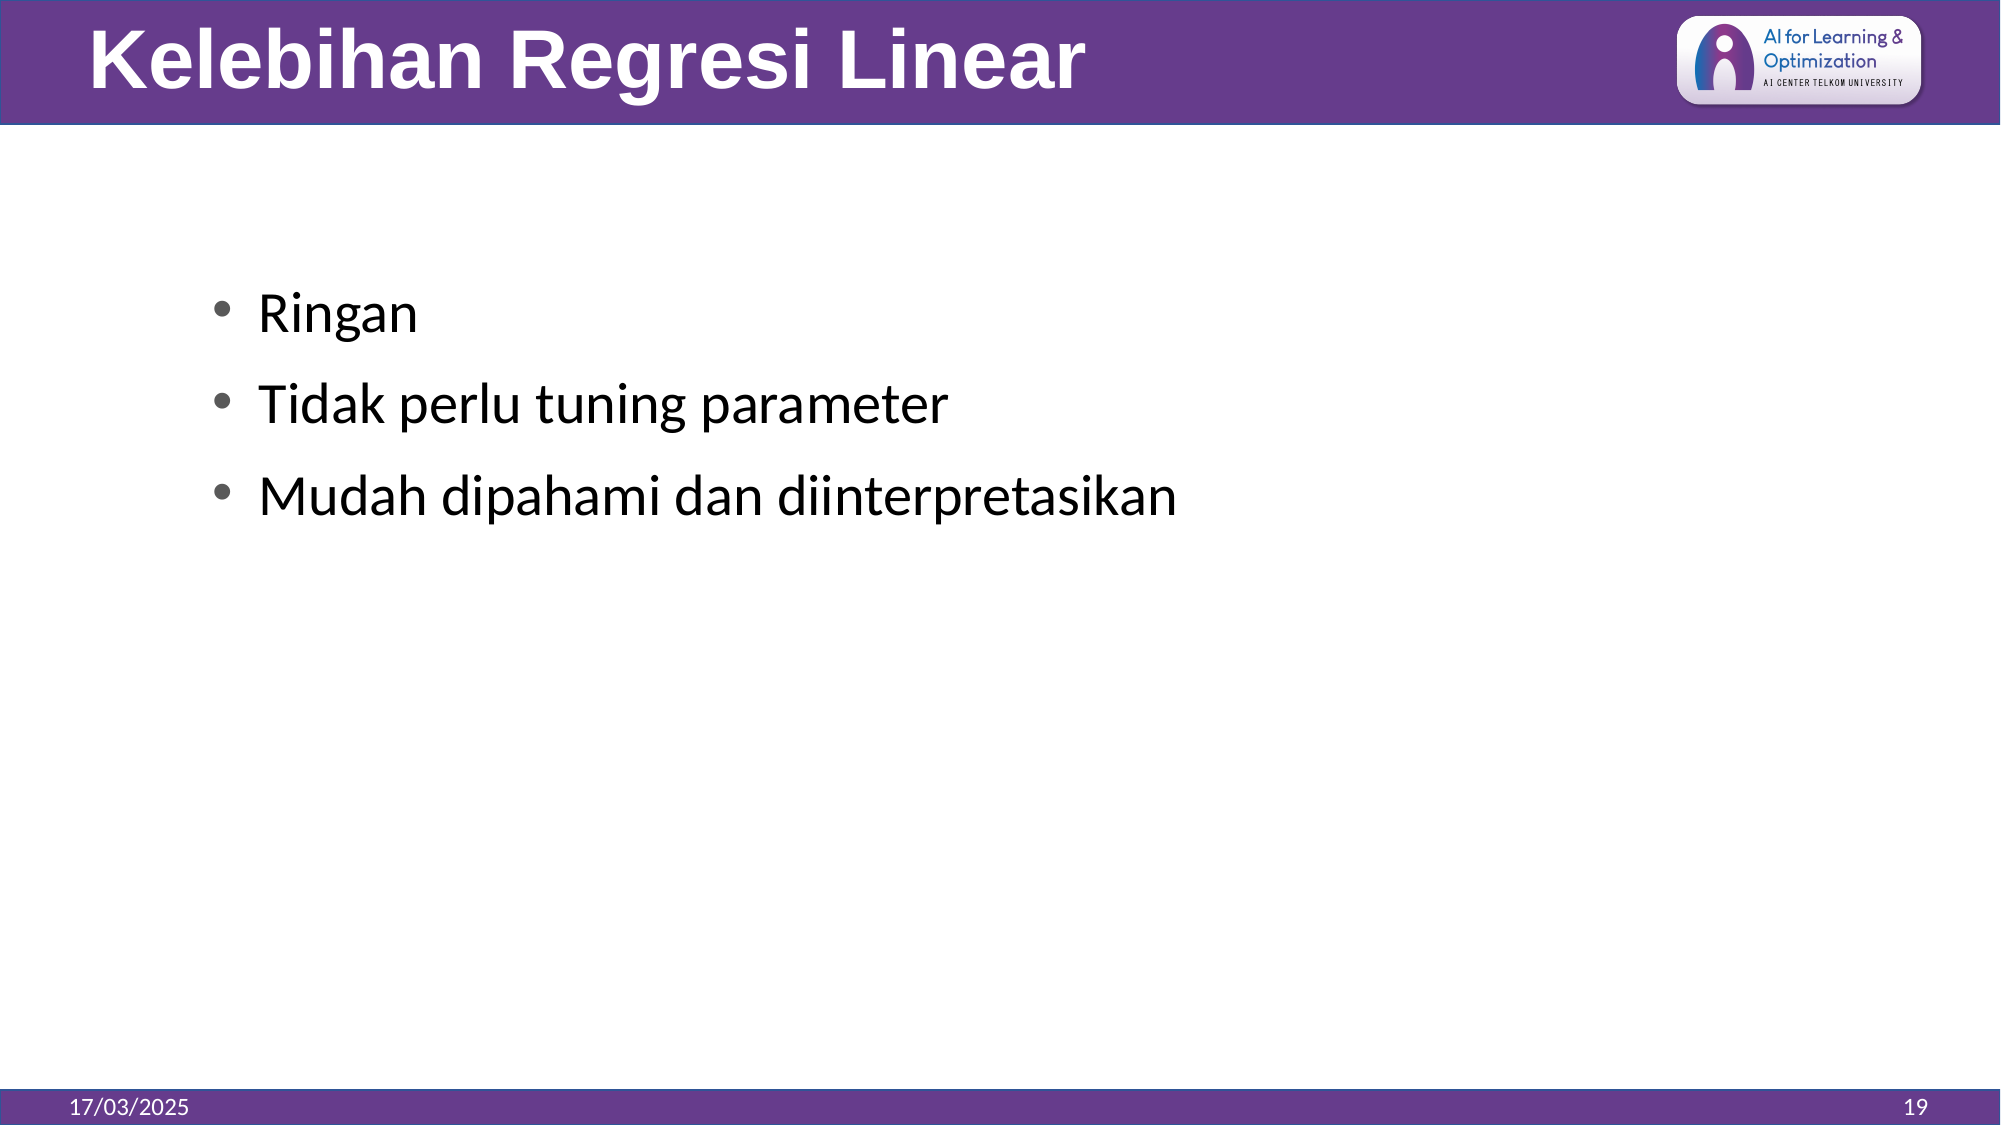

# Kelebihan Regresi Linear
Ringan
Tidak perlu tuning parameter
Mudah dipahami dan diinterpretasikan
17/03/2025
19